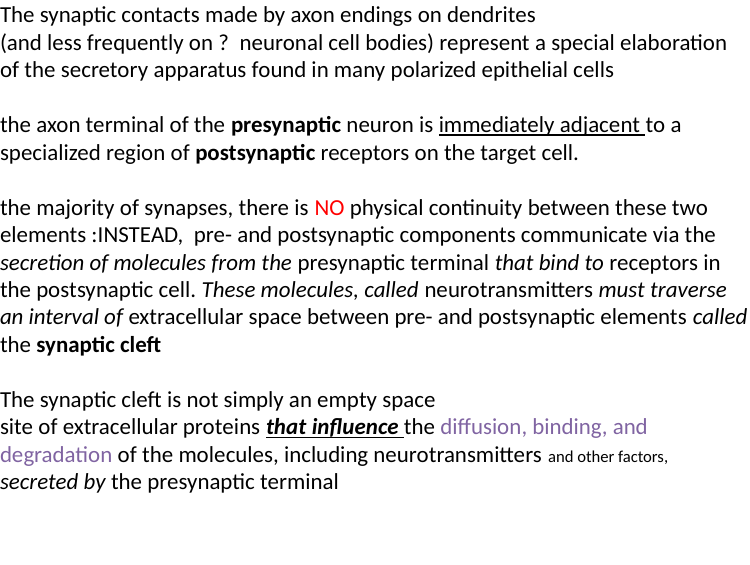

The synaptic contacts made by axon endings on dendrites
(and less frequently on ?  neuronal cell bodies) represent a special elaboration of the secretory apparatus found in many polarized epithelial cells

the axon terminal of the presynaptic neuron is immediately adjacent to a specialized region of postsynaptic receptors on the target cell.

the majority of synapses, there is NO physical continuity between these two elements :INSTEAD,  pre- and postsynaptic components communicate via the secretion of molecules from the presynaptic terminal that bind to receptors in the postsynaptic cell. These molecules, called neurotransmitters must traverse an interval of extracellular space between pre- and postsynaptic elements called the synaptic cleft

The synaptic cleft is not simply an empty space
site of extracellular proteins that influence the diffusion, binding, and degradation of the molecules, including neurotransmitters and other factors, secreted by the presynaptic terminal